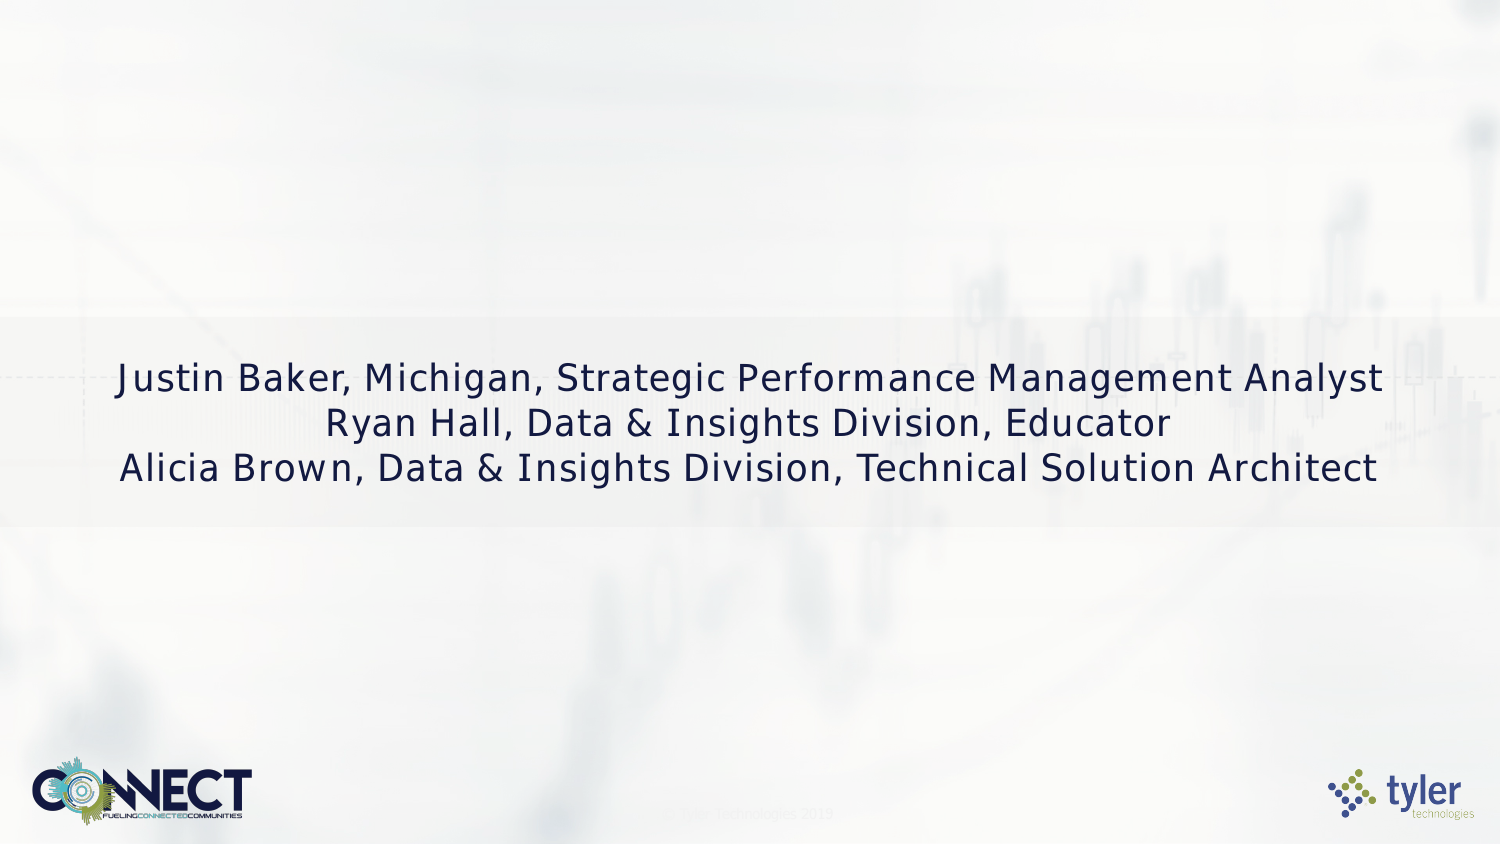

# Justin Baker, Michigan, Strategic Performance Management Analyst Ryan Hall, Data & Insights Division, Educator Alicia Brown, Data & Insights Division, Technical Solution Architect